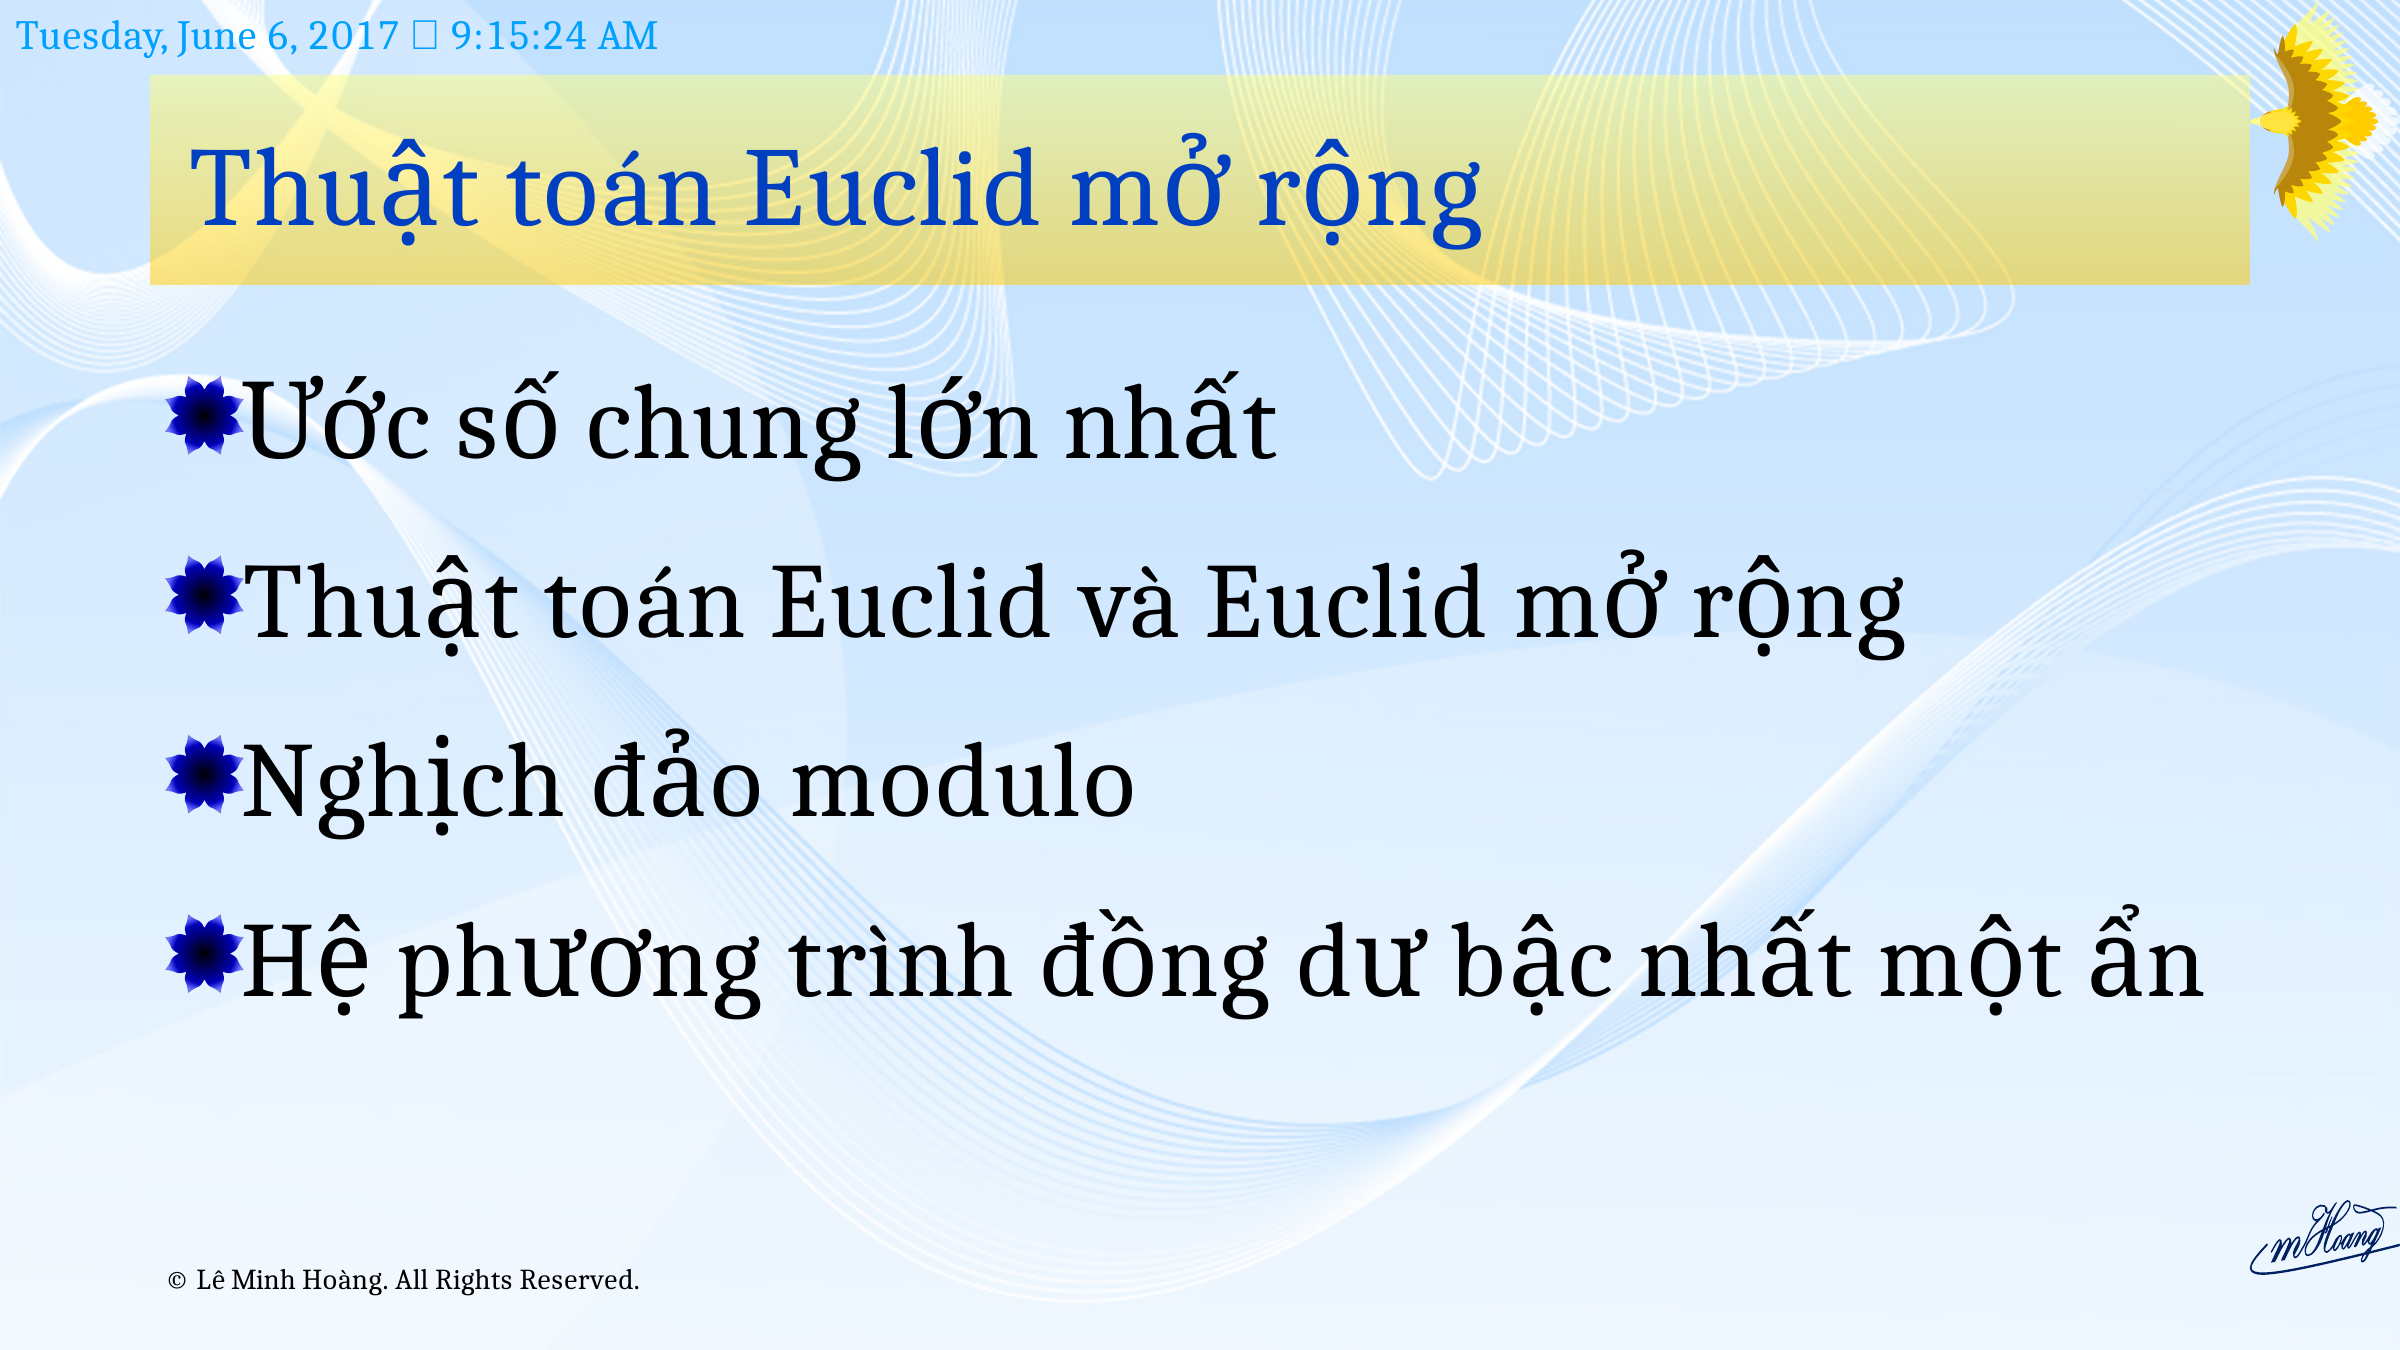

# Thuật toán Euclid mở rộng
Ước số chung lớn nhất
Thuật toán Euclid và Euclid mở rộng
Nghịch đảo modulo
Hệ phương trình đồng dư bậc nhất một ẩn